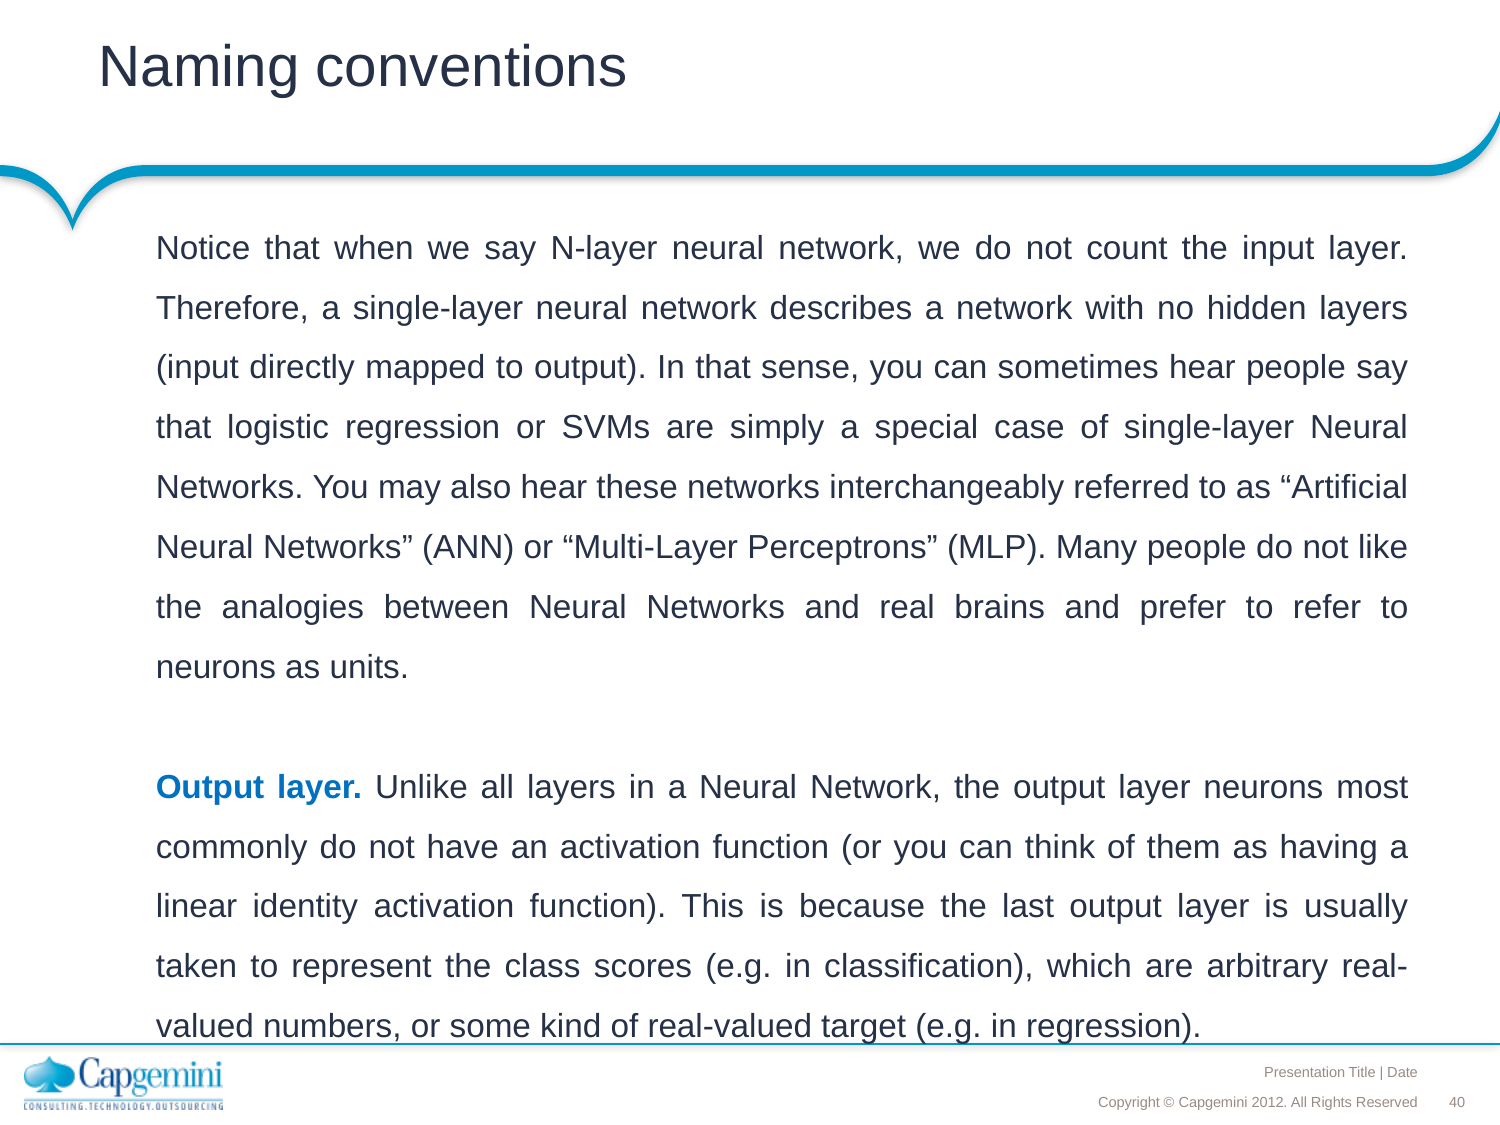

# Naming conventions
Notice that when we say N-layer neural network, we do not count the input layer. Therefore, a single-layer neural network describes a network with no hidden layers (input directly mapped to output). In that sense, you can sometimes hear people say that logistic regression or SVMs are simply a special case of single-layer Neural Networks. You may also hear these networks interchangeably referred to as “Artificial Neural Networks” (ANN) or “Multi-Layer Perceptrons” (MLP). Many people do not like the analogies between Neural Networks and real brains and prefer to refer to neurons as units.

Output layer. Unlike all layers in a Neural Network, the output layer neurons most commonly do not have an activation function (or you can think of them as having a linear identity activation function). This is because the last output layer is usually taken to represent the class scores (e.g. in classification), which are arbitrary real-valued numbers, or some kind of real-valued target (e.g. in regression).